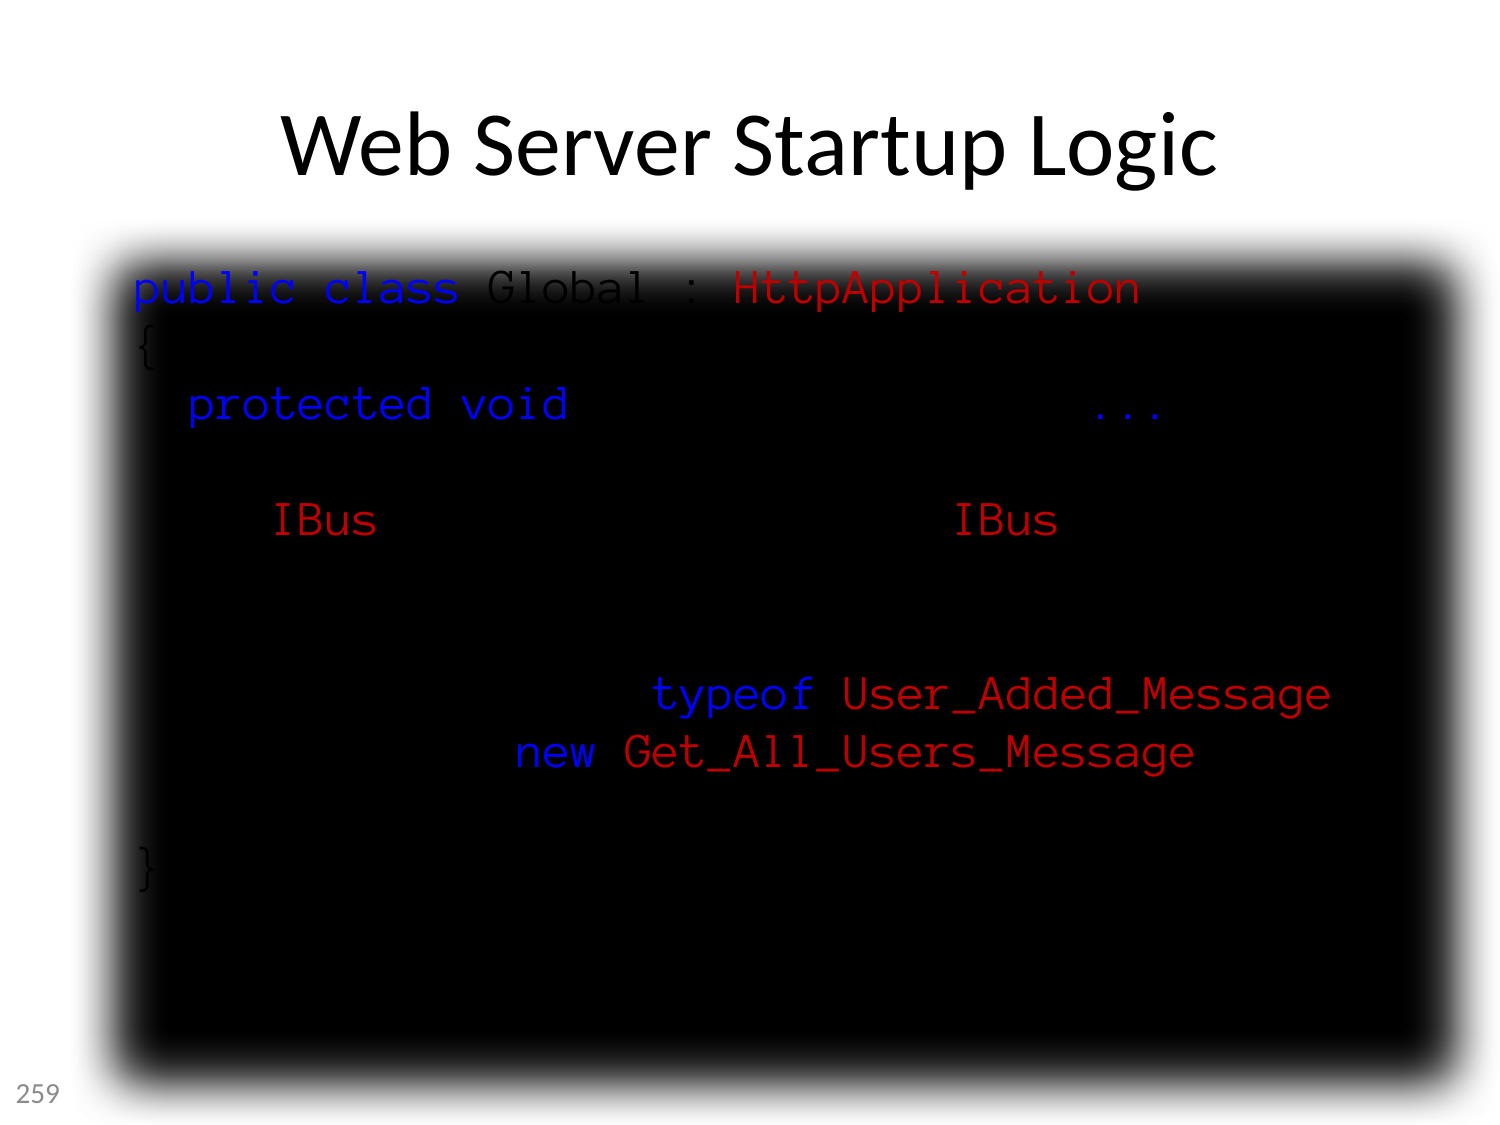

# Web Server Startup Logic
public class Global : HttpApplication
{
  protected void Application_Start(...)
  {
     IBus bus = builder.Build<IBus>();
     bus.Start();

     bus.Subscribe(typeof(User_Added_Message));
     bus.Send(new Get_All_Users_Message());
  }
}